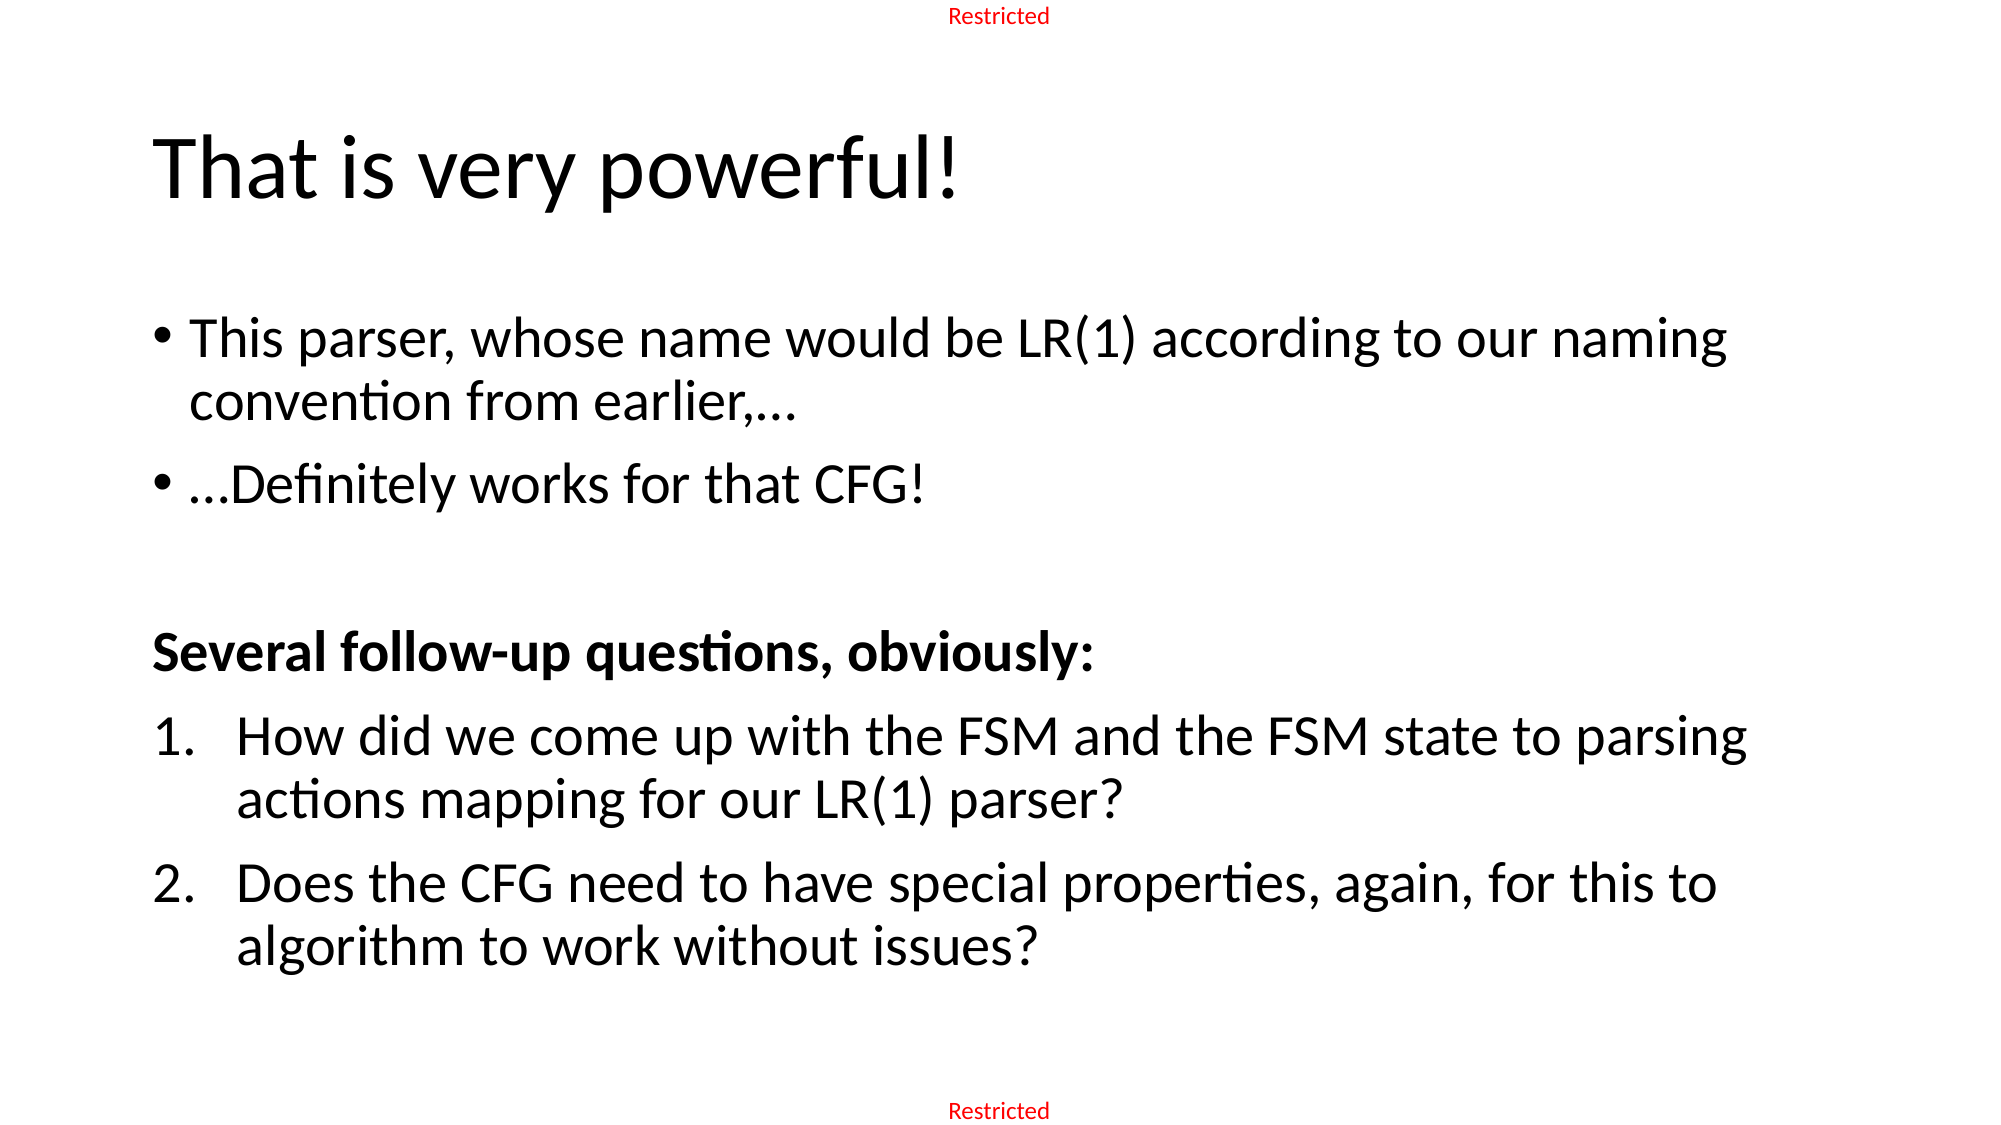

# That is very powerful!
This parser, whose name would be LR(1) according to our naming convention from earlier,…
…Definitely works for that CFG!

Several follow-up questions, obviously:
How did we come up with the FSM and the FSM state to parsing actions mapping for our LR(1) parser?
Does the CFG need to have special properties, again, for this to algorithm to work without issues?